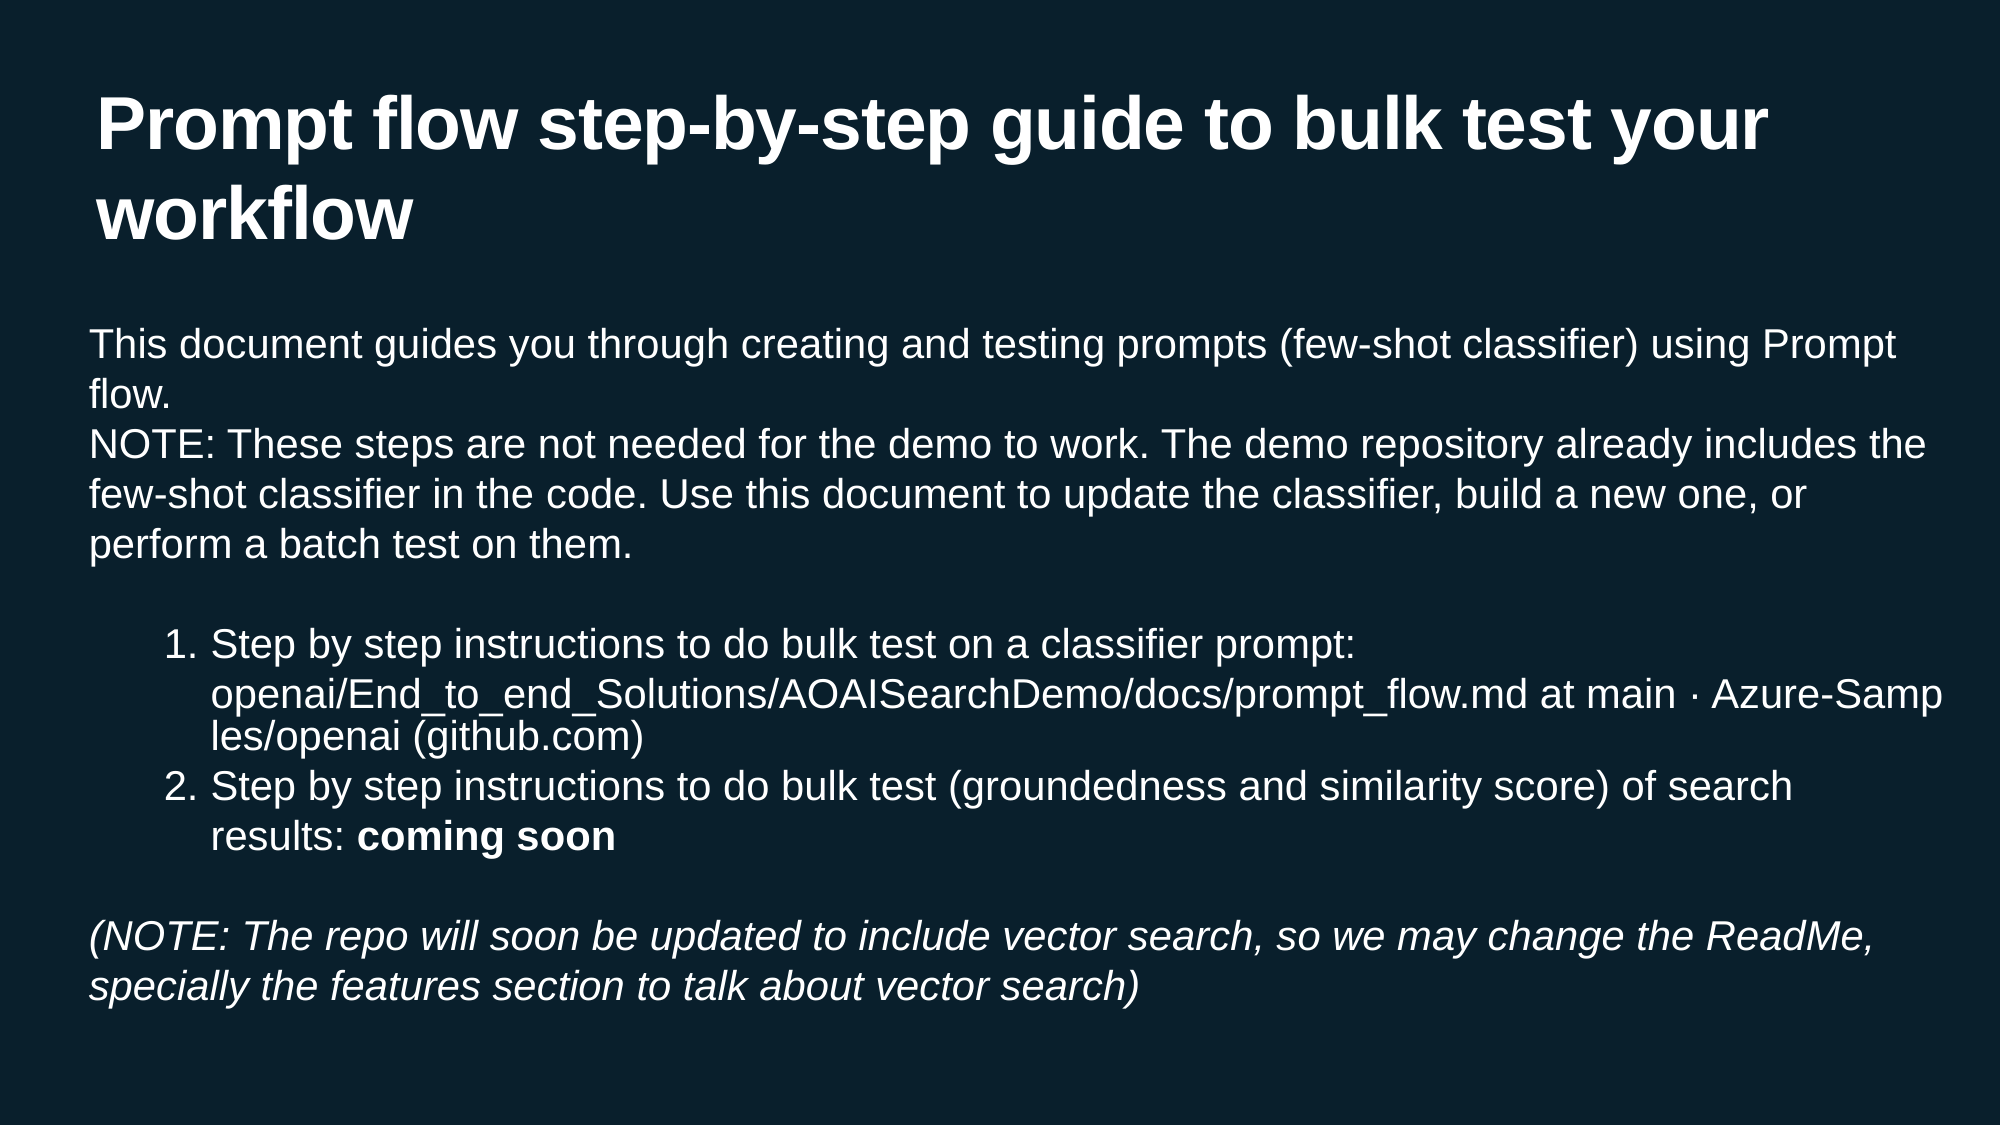

# Prompt flow step-by-step guide to bulk test your workflow
This document guides you through creating and testing prompts (few-shot classifier) using Prompt flow.
NOTE: These steps are not needed for the demo to work. The demo repository already includes the few-shot classifier in the code. Use this document to update the classifier, build a new one, or perform a batch test on them.

Step by step instructions to do bulk test on a classifier prompt: openai/End_to_end_Solutions/AOAISearchDemo/docs/prompt_flow.md at main · Azure-Samples/openai (github.com)
Step by step instructions to do bulk test (groundedness and similarity score) of search results: coming soon

(NOTE: The repo will soon be updated to include vector search, so we may change the ReadMe, specially the features section to talk about vector search)